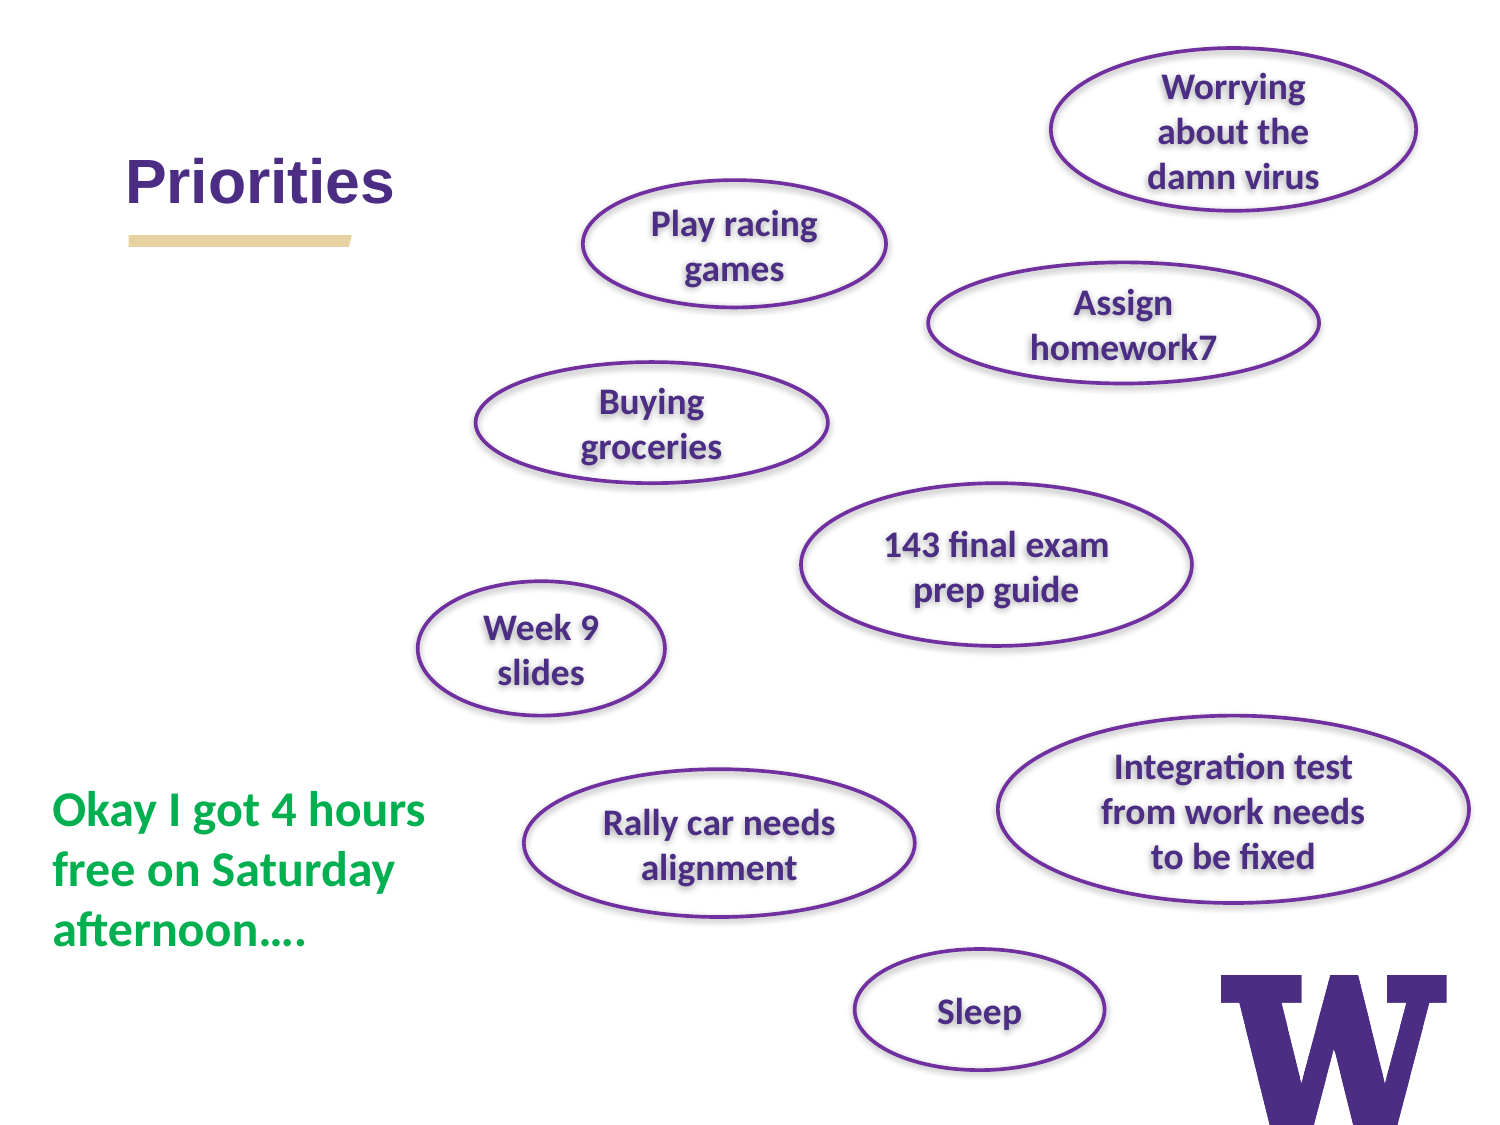

Worrying about the damn virus
# Priorities
Play racing games
Assign homework7
Buying groceries
143 final exam prep guide
Week 9 slides
Integration test from work needs to be fixed
Okay I got 4 hours free on Saturday afternoon….
Rally car needs alignment
Sleep